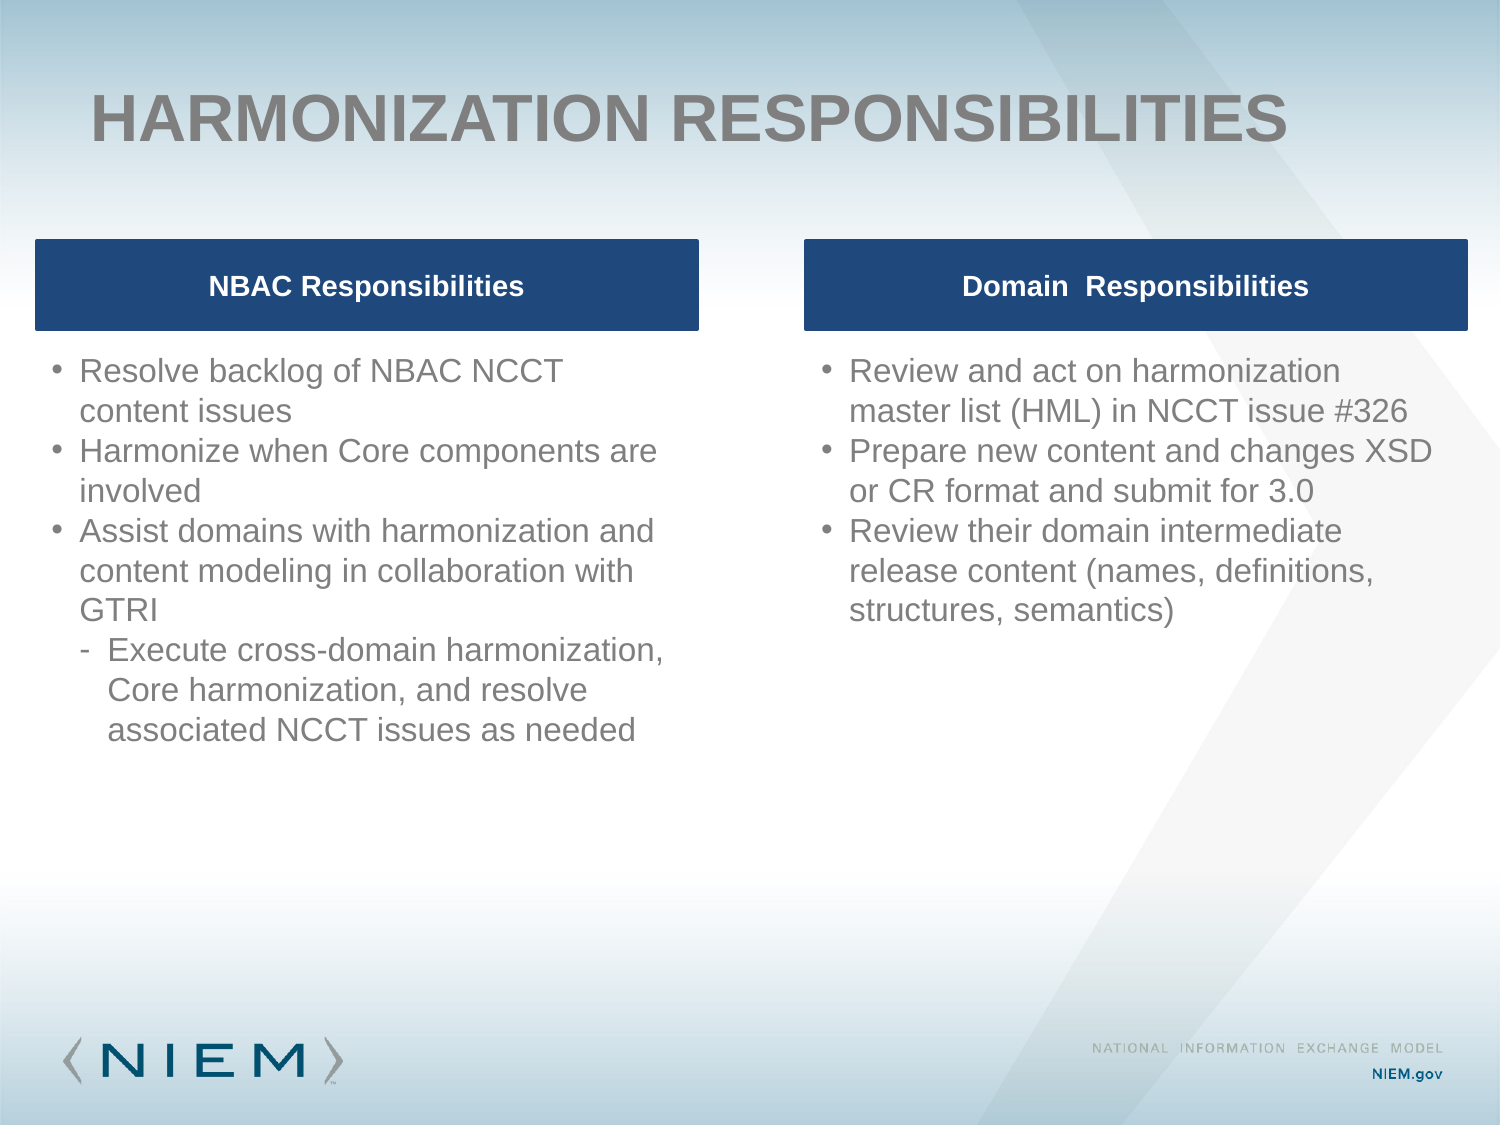

# Harmonization responsibilities
NBAC Responsibilities
Domain  Responsibilities
Resolve backlog of NBAC NCCT content issues
Harmonize when Core components are involved
Assist domains with harmonization and content modeling in collaboration with GTRI
Execute cross-domain harmonization, Core harmonization, and resolve associated NCCT issues as needed
Review and act on harmonization master list (HML) in NCCT issue #326
Prepare new content and changes XSD or CR format and submit for 3.0
Review their domain intermediate release content (names, definitions, structures, semantics)